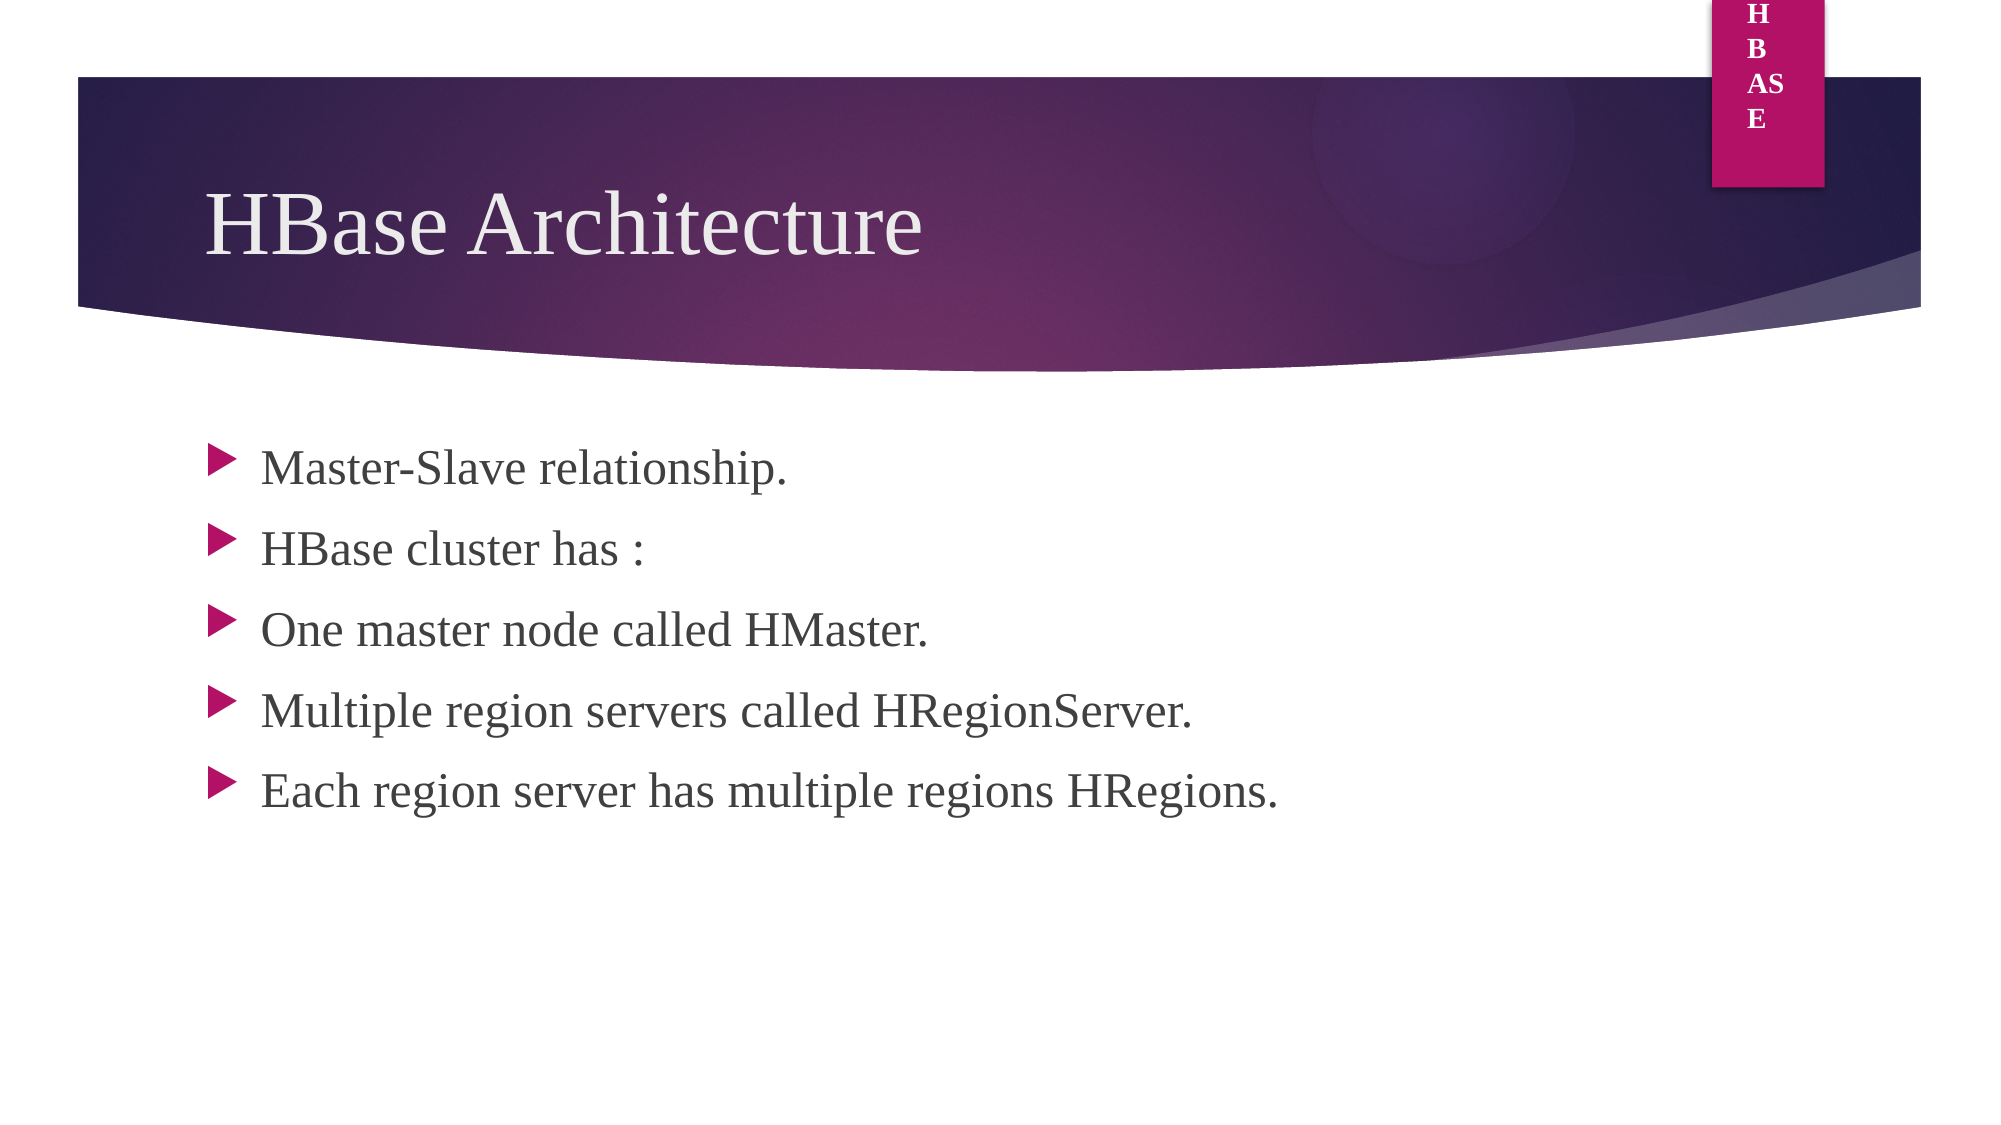

HBASE
# HBase Architecture
Master-Slave relationship.
HBase cluster has :
One master node called HMaster.
Multiple region servers called HRegionServer.
Each region server has multiple regions HRegions.